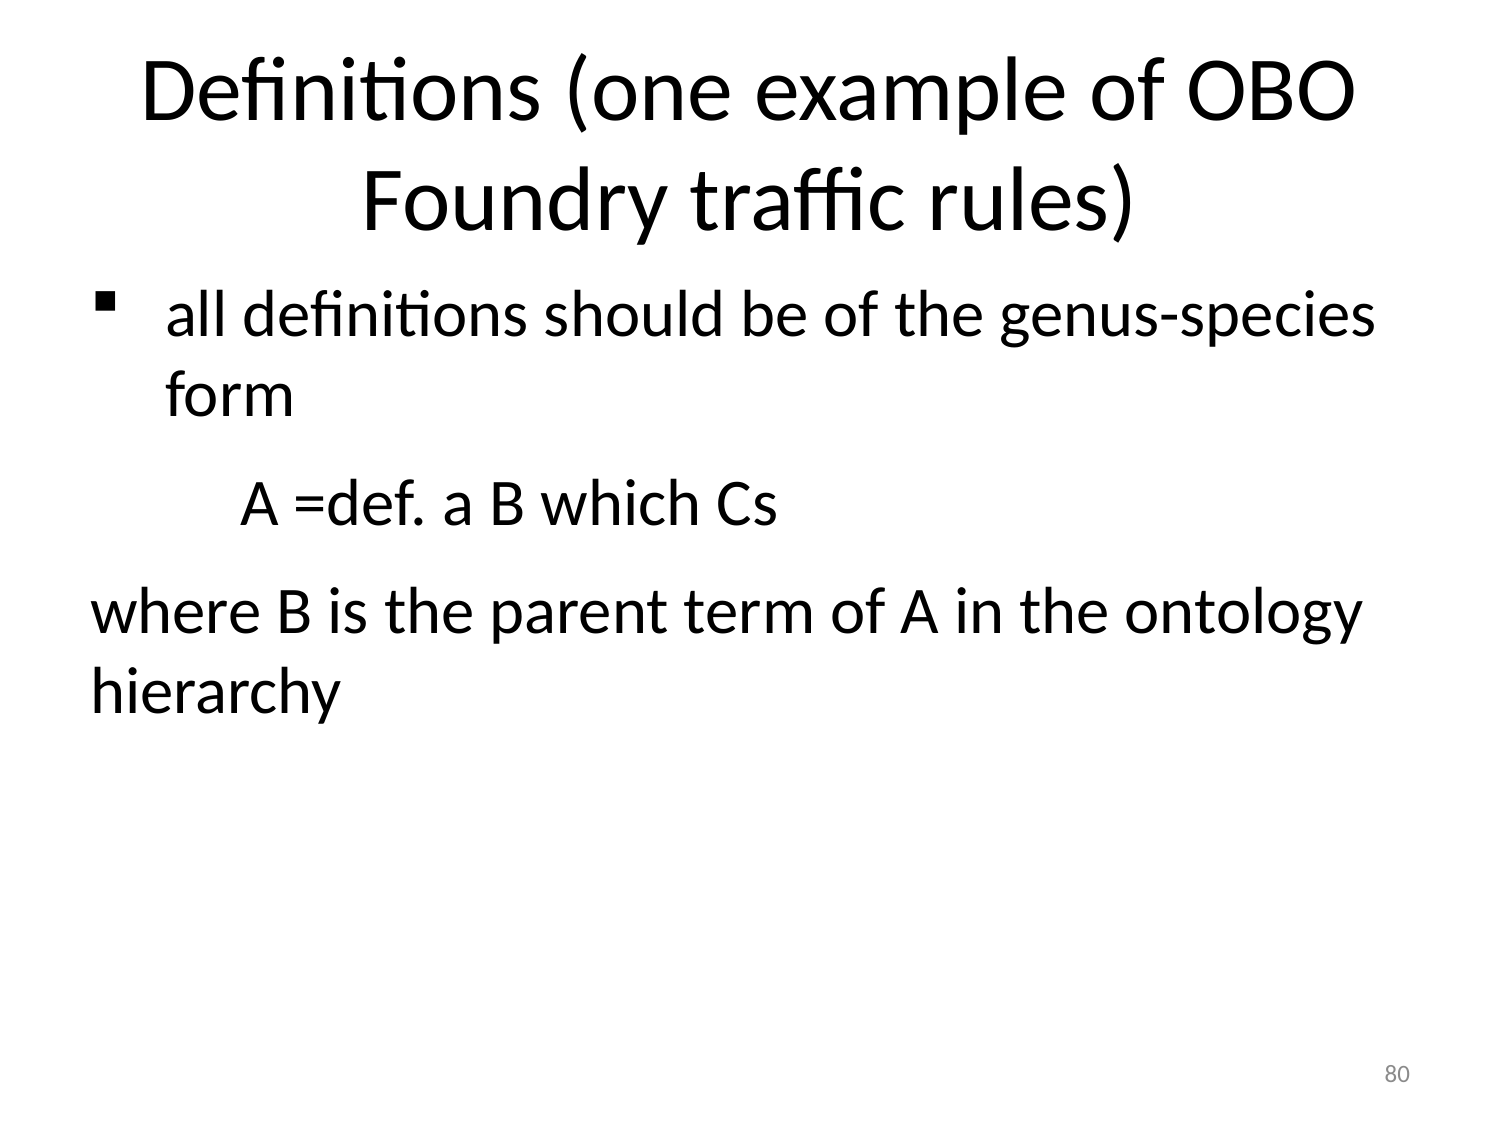

# Definitions (one example of OBO Foundry traffic rules)
all definitions should be of the genus-species form
	A =def. a B which Cs
where B is the parent term of A in the ontology hierarchy
80